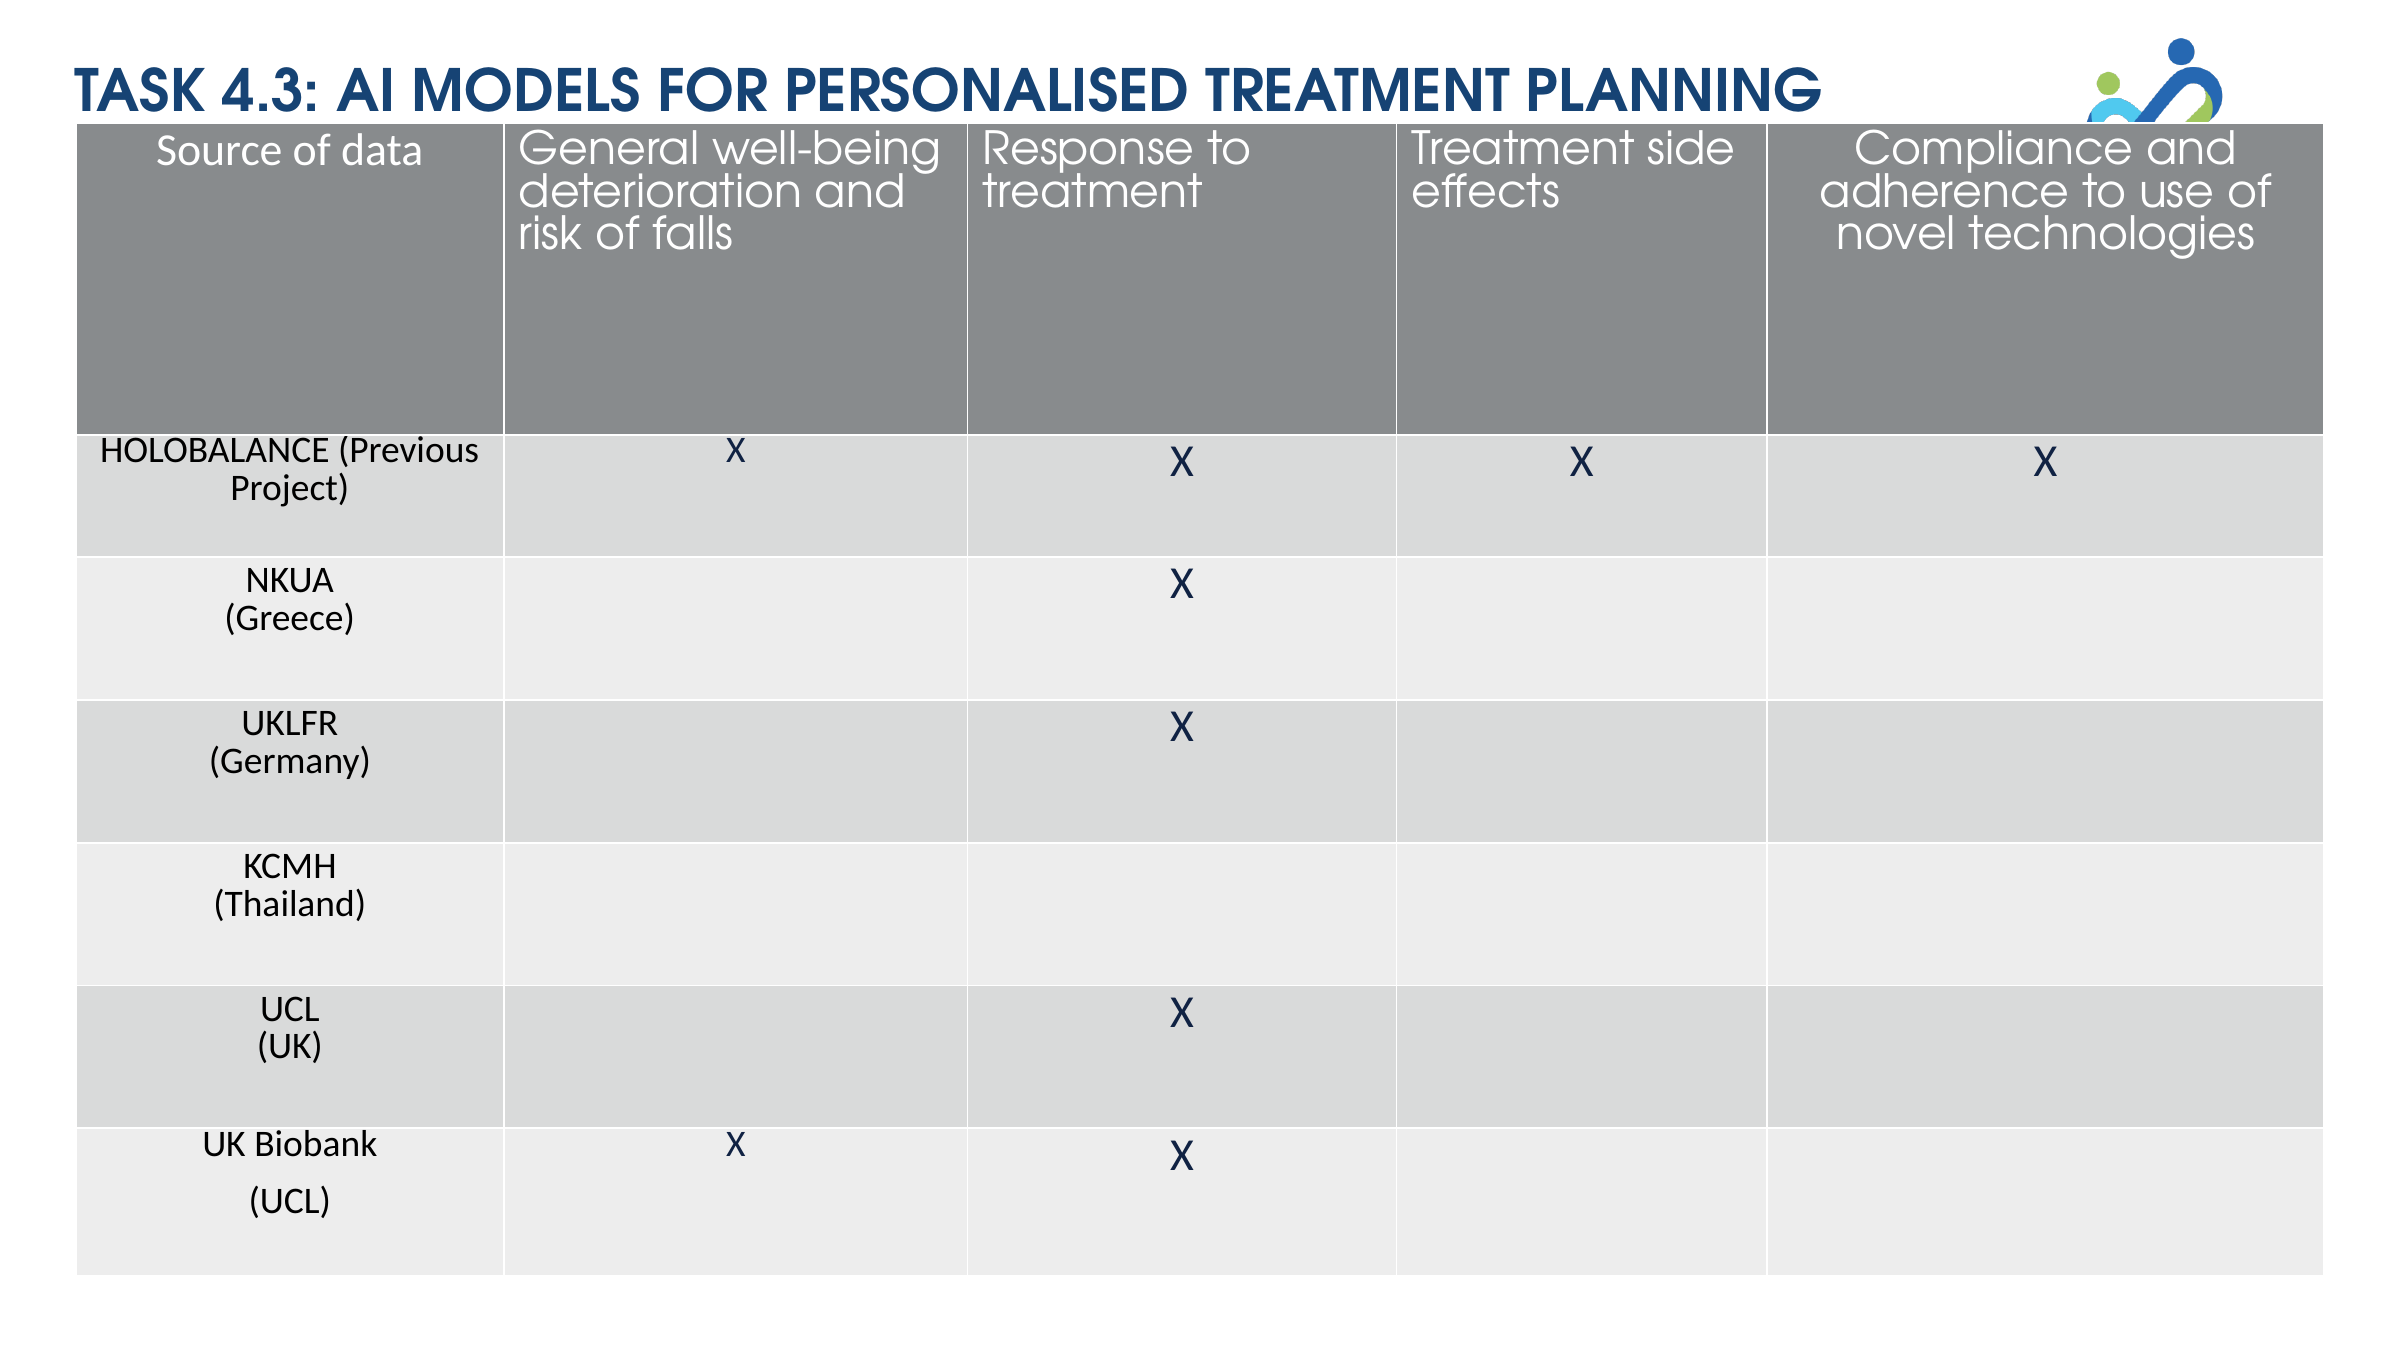

# Task 4.3: AI models for personalised treatment planning

| Source of data | General well-being deterioration and risk of falls | Response to treatment | Treatment side effects | Compliance and adherence to use of novel technologies |
| --- | --- | --- | --- | --- |
| HOLOBALANCE (Previous Project) | X | X | X | X |
| NKUA (Greece) |  | X |  |  |
| UKLFR (Germany) |  | X |  |  |
| KCMH (Thailand) |  |  |  |  |
| UCL (UK) |  | X |  |  |
| UK Biobank (UCL) | X | X |  |  |
14
TELEREHAB XXX|MONTH YEAR|CONFIDENTIAL- INTERNAL USE ONLY